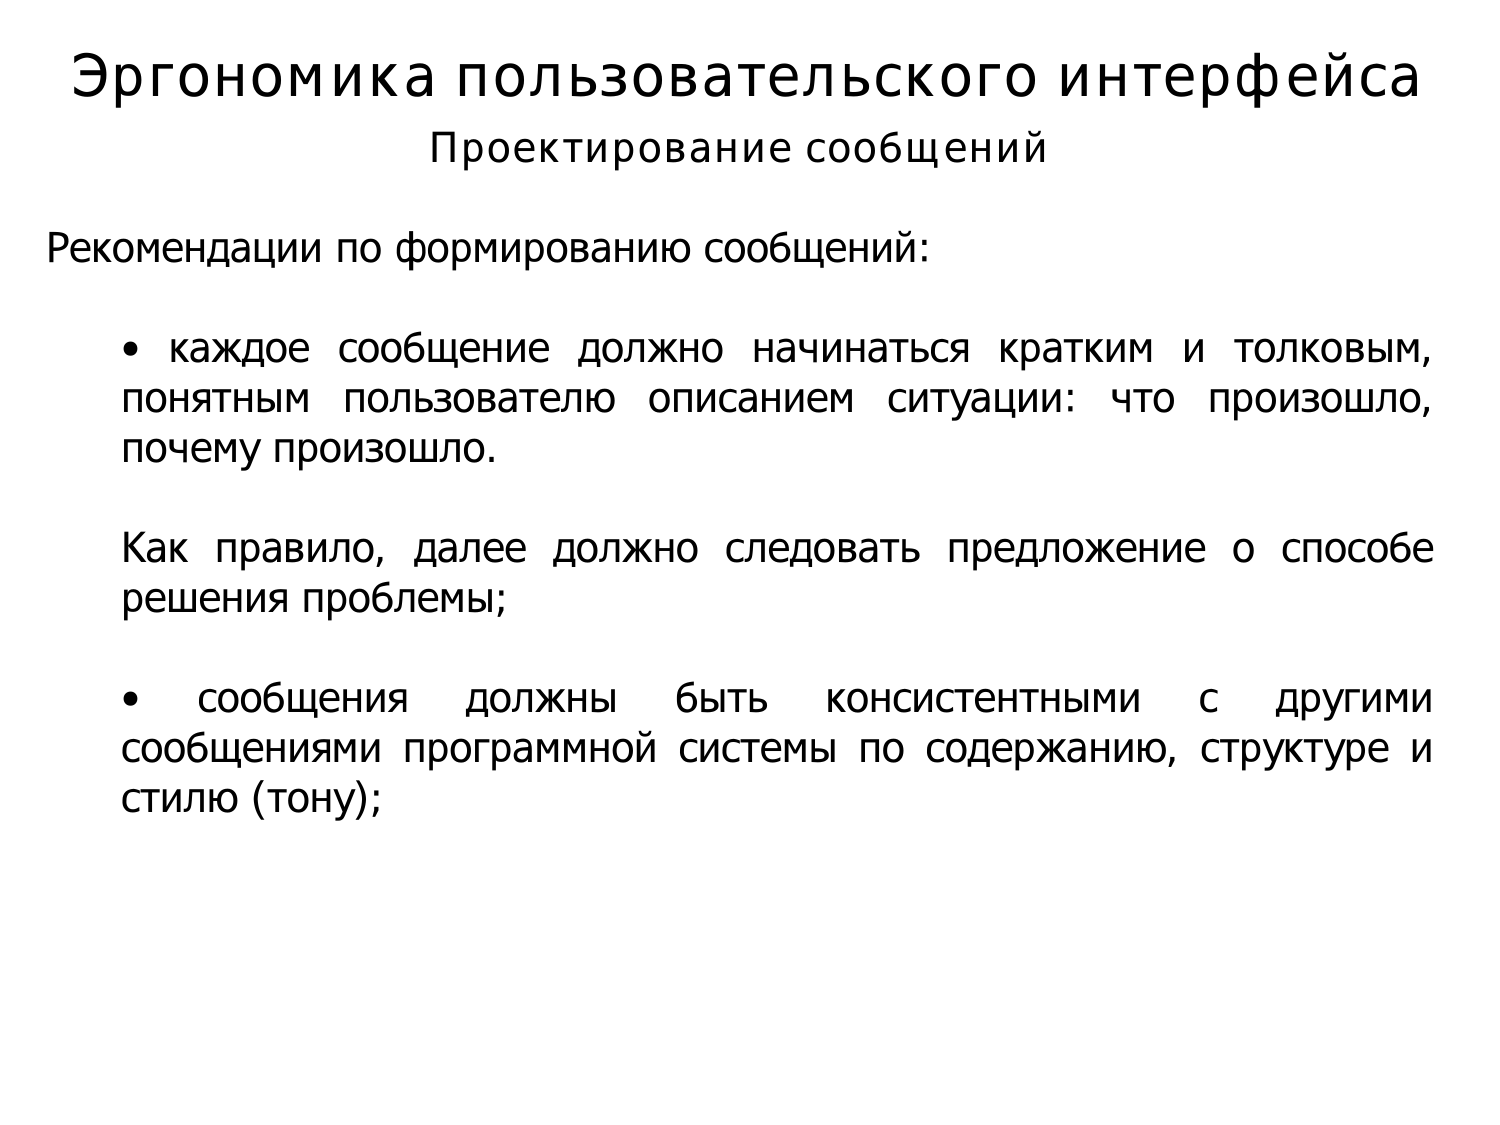

Эргономика пользовательского интерфейса
Проектирование сообщений

Реко­мендации по формированию сообщений:

• каждое сообщение должно начинаться кратким и толко­вым, понятным пользователю описанием ситуации: что про­изошло, почему произошло.

Как правило, далее должно следо­вать предложение о способе решения проблемы;

• сообщения должны быть консистентными с другими сообщениями программной системы по содержанию, структуре и стилю (тону);